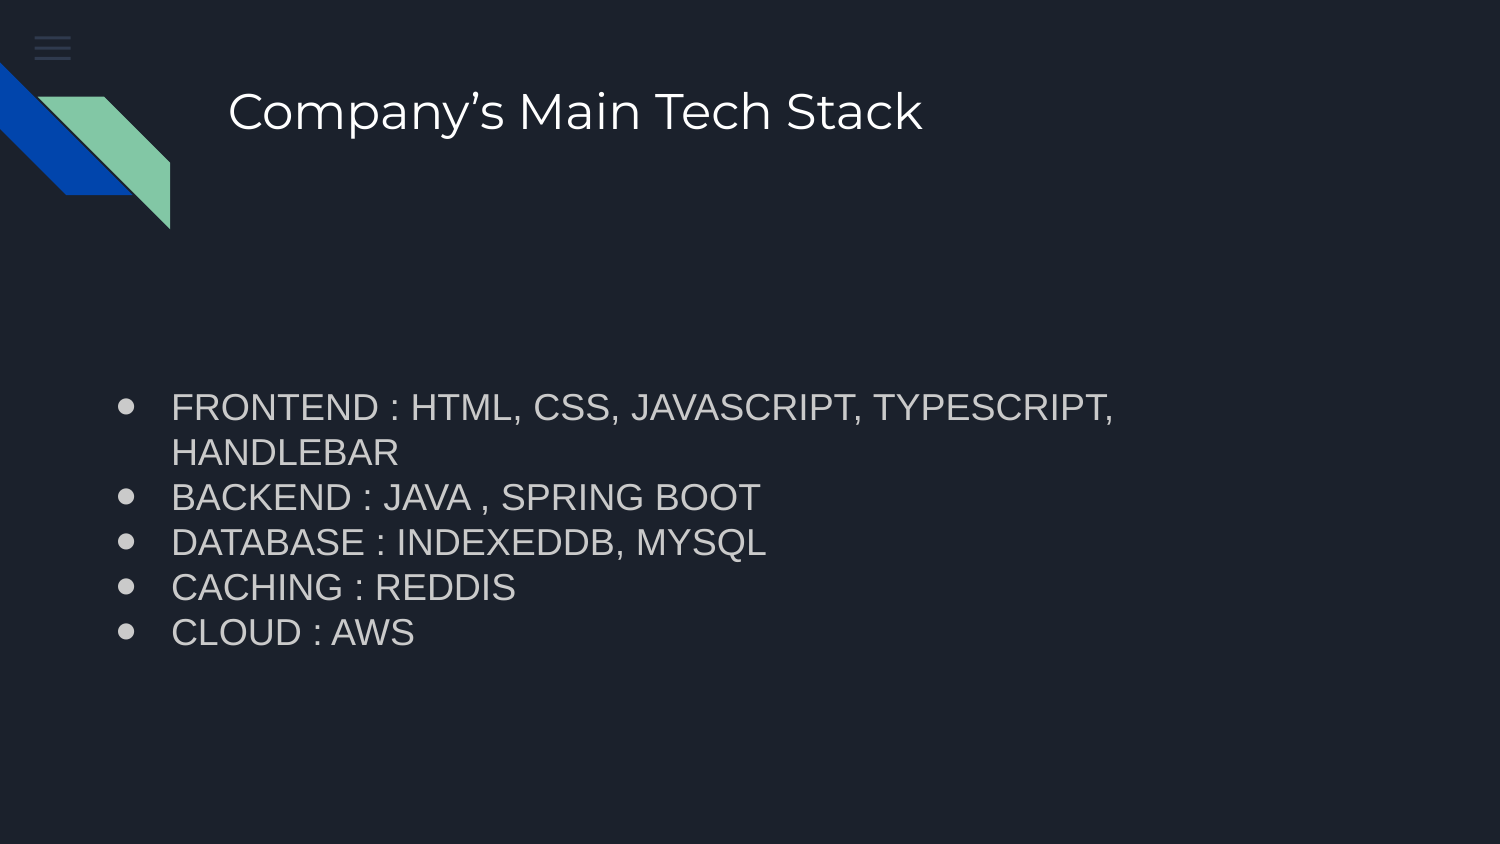

# Company’s Main Tech Stack
FRONTEND : HTML, CSS, JAVASCRIPT, TYPESCRIPT, HANDLEBAR
BACKEND : JAVA , SPRING BOOT
DATABASE : INDEXEDDB, MYSQL
CACHING : REDDIS
CLOUD : AWS